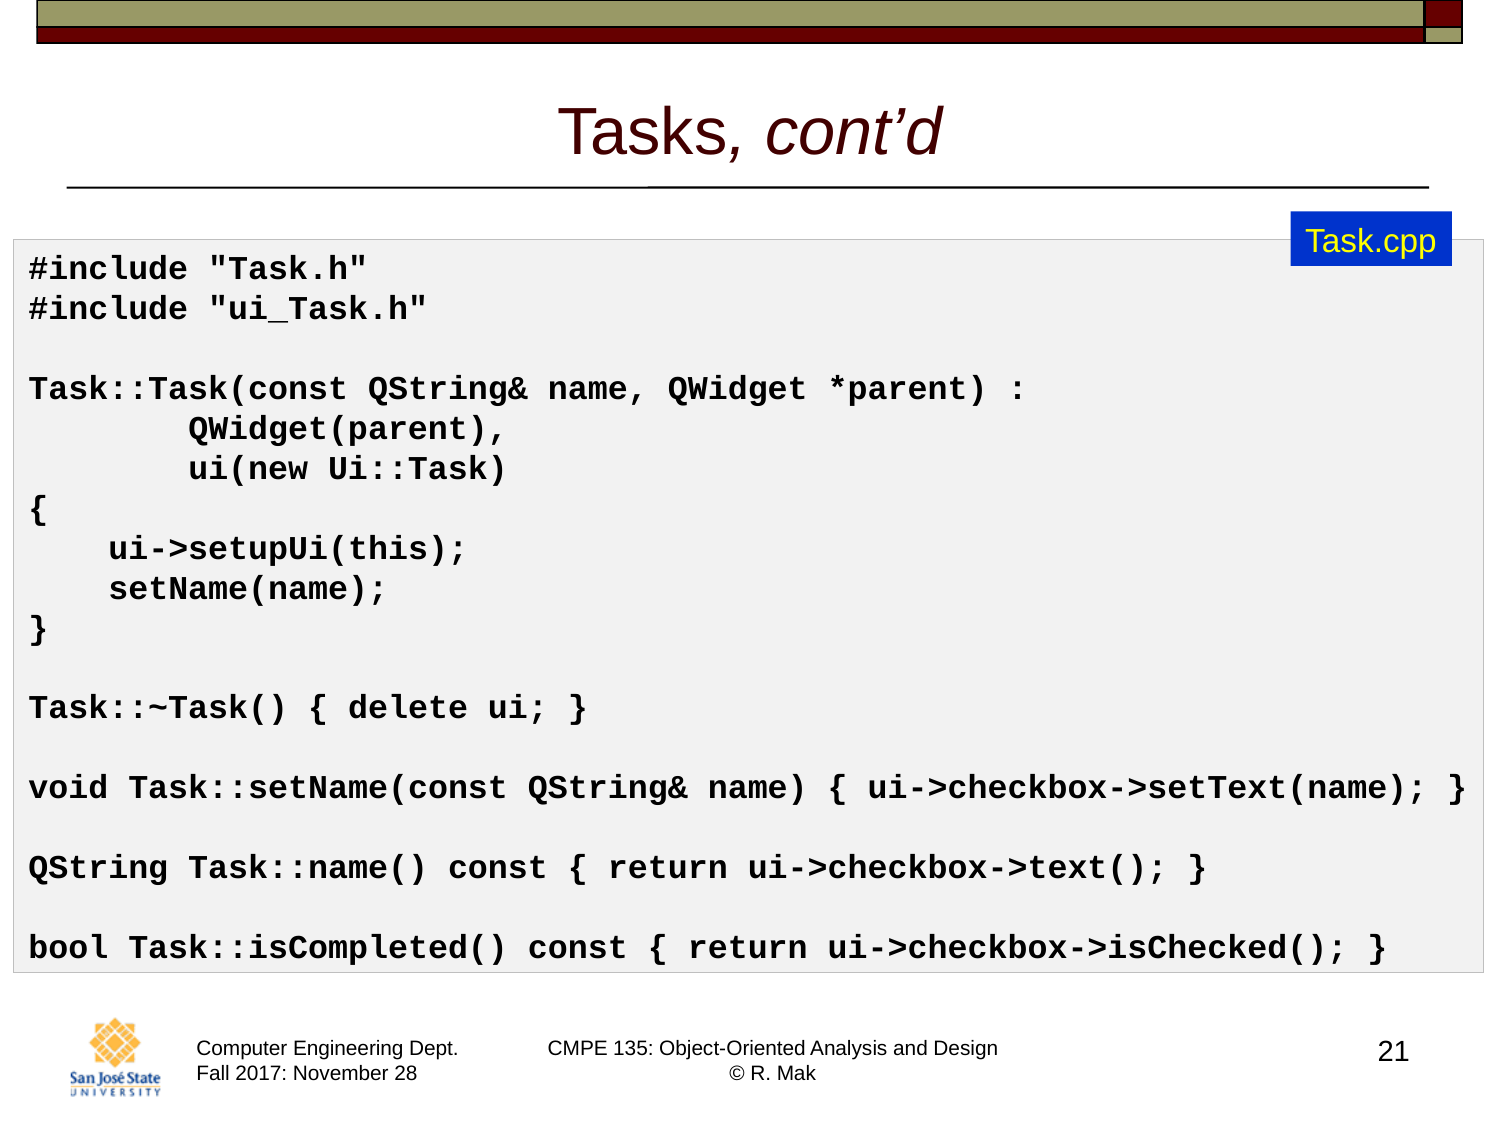

# Tasks, cont’d
Task.cpp
#include "Task.h"
#include "ui_Task.h"
Task::Task(const QString& name, QWidget *parent) :
        QWidget(parent),
        ui(new Ui::Task)
{
    ui->setupUi(this);
    setName(name);
}
Task::~Task() { delete ui; }
void Task::setName(const QString& name) { ui->checkbox->setText(name); }

QString Task::name() const { return ui->checkbox->text(); }

bool Task::isCompleted() const { return ui->checkbox->isChecked(); }
21